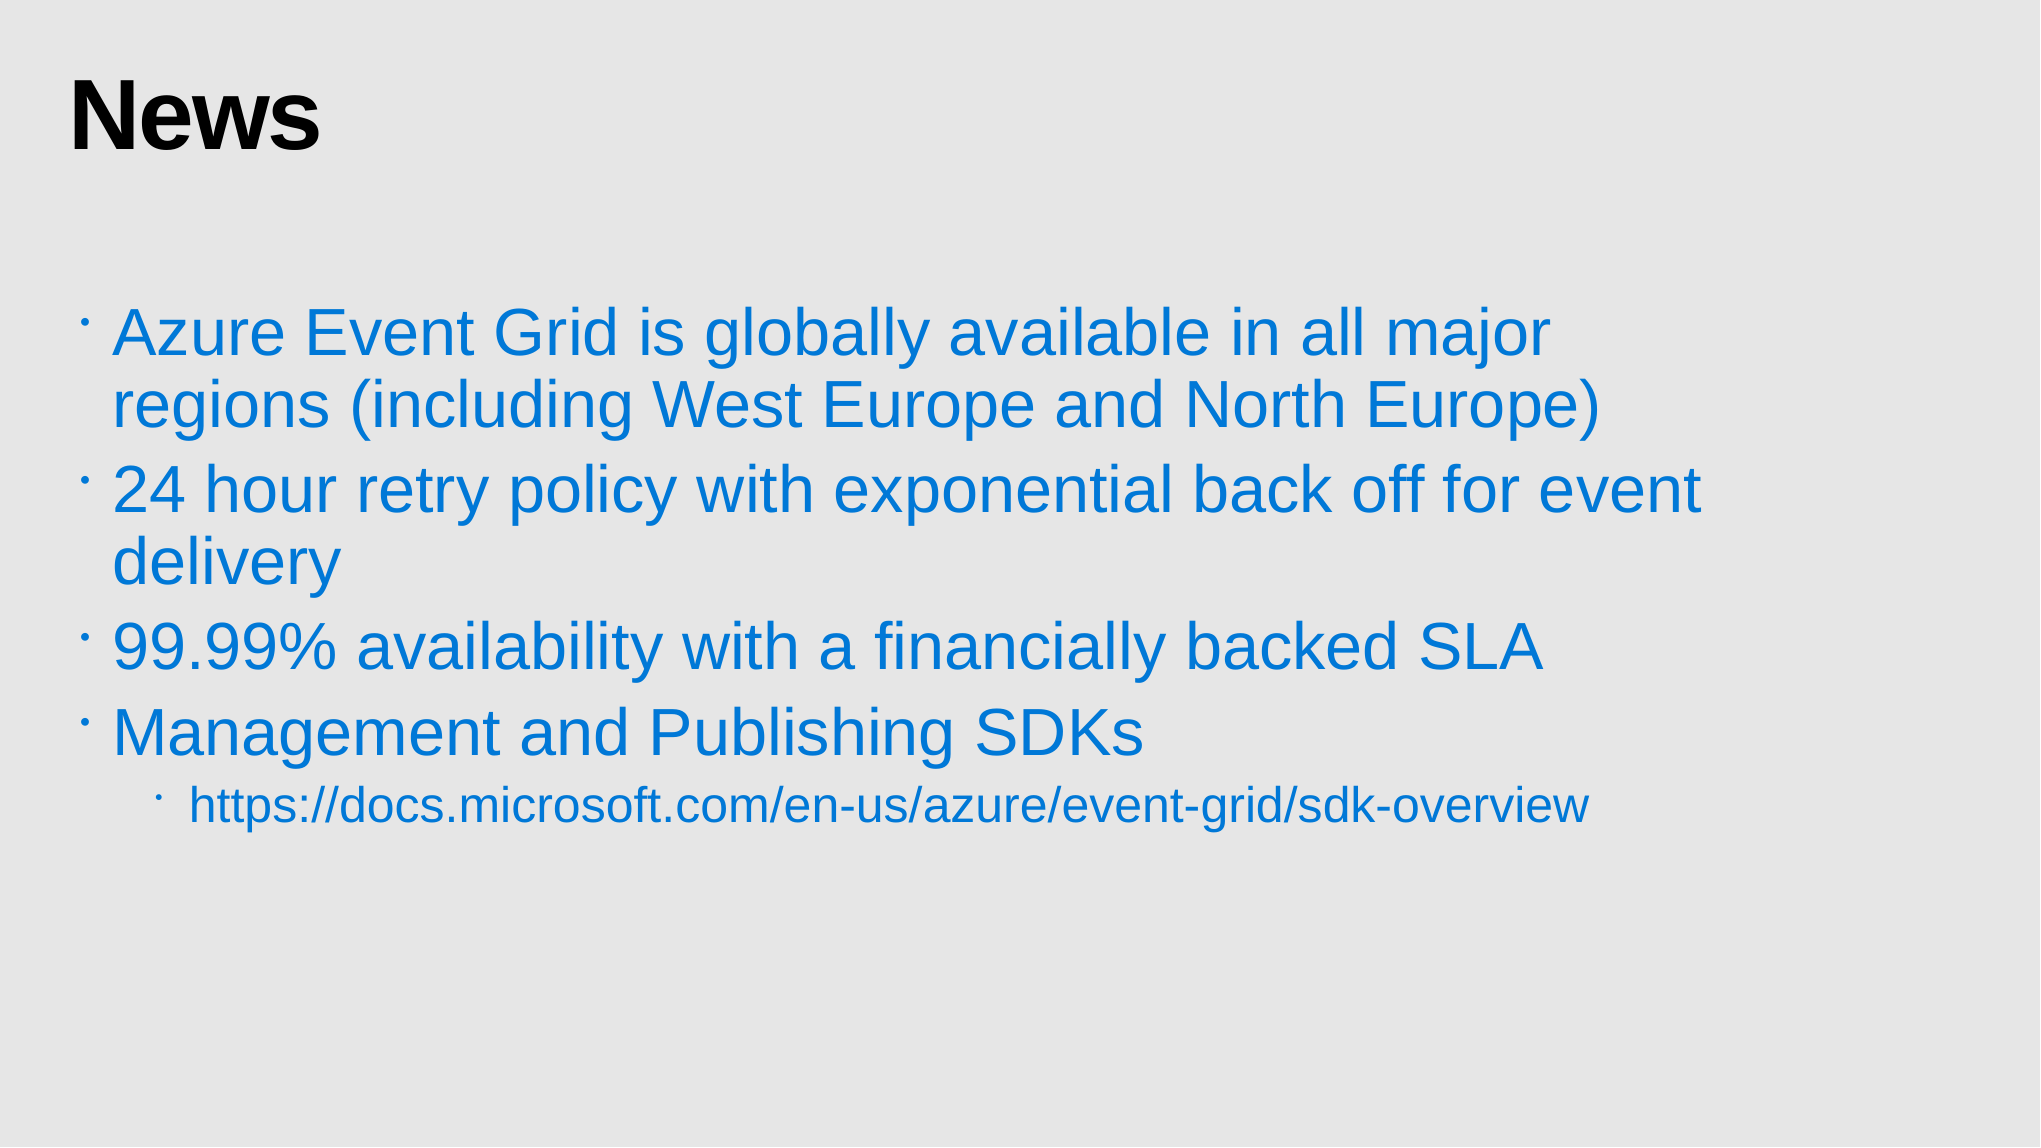

# News
Azure Event Grid is globally available in all major regions (including West Europe and North Europe)
24 hour retry policy with exponential back off for event delivery
99.99% availability with a financially backed SLA
Management and Publishing SDKs
https://docs.microsoft.com/en-us/azure/event-grid/sdk-overview